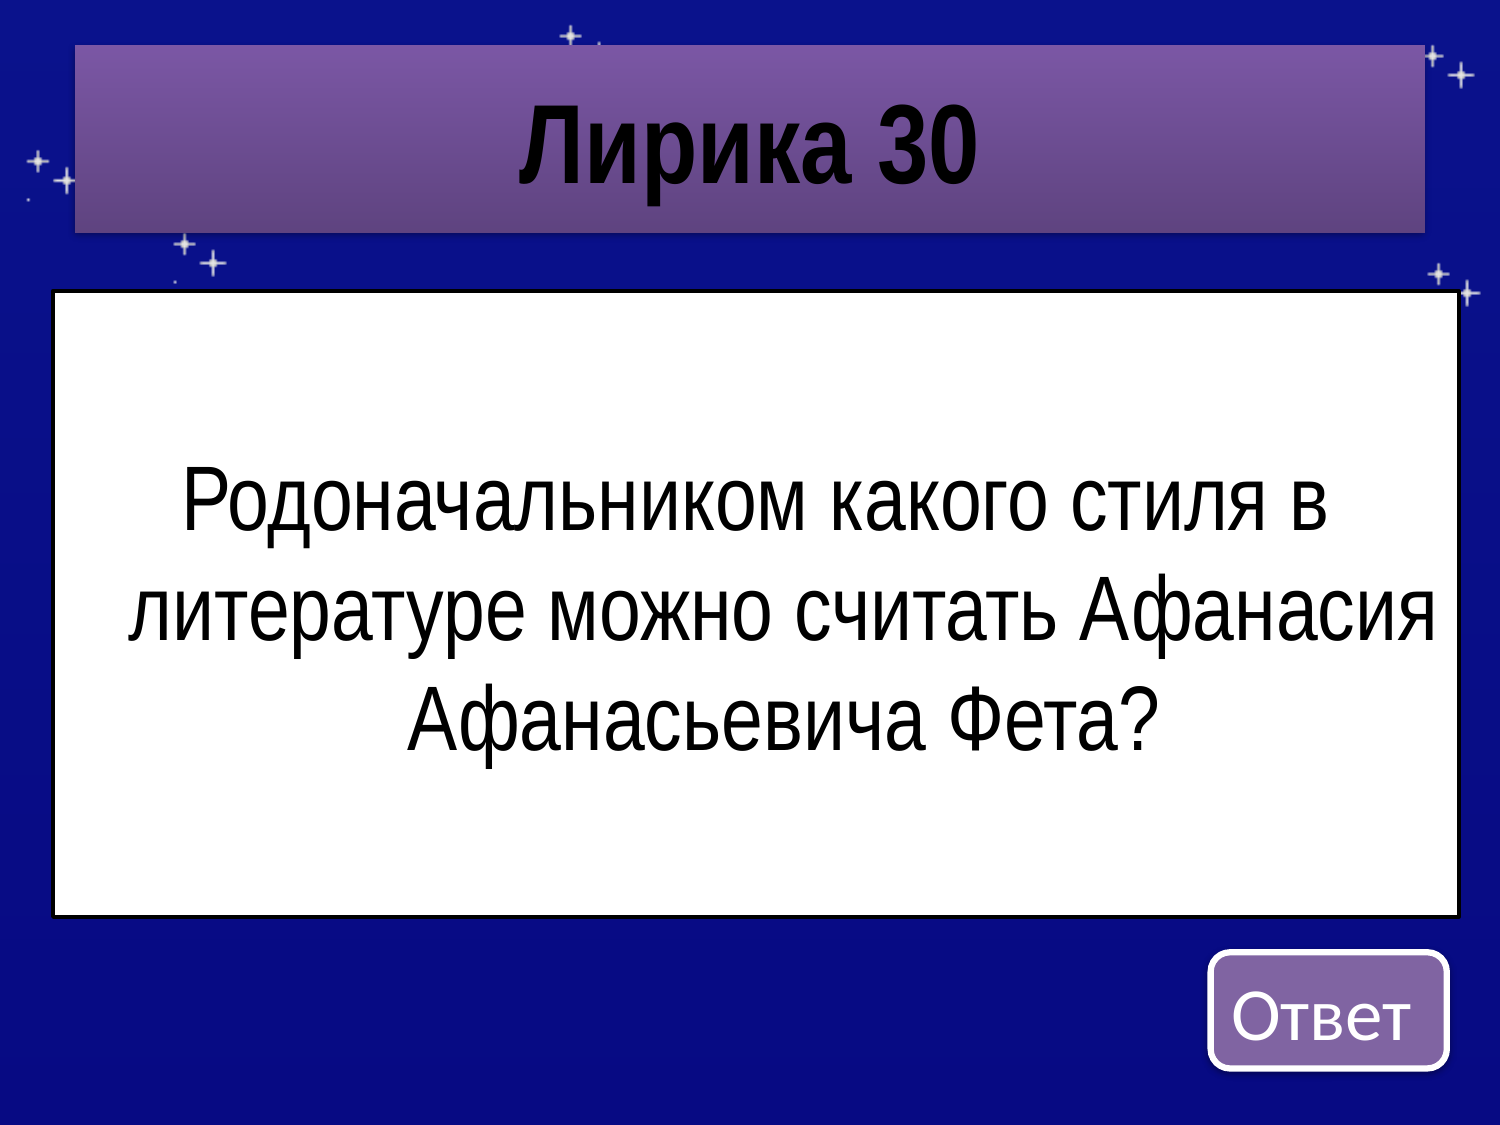

# Лирика 30
Родоначальником какого стиля в литературе можно считать Афанасия Афанасьевича Фета?
Ответ